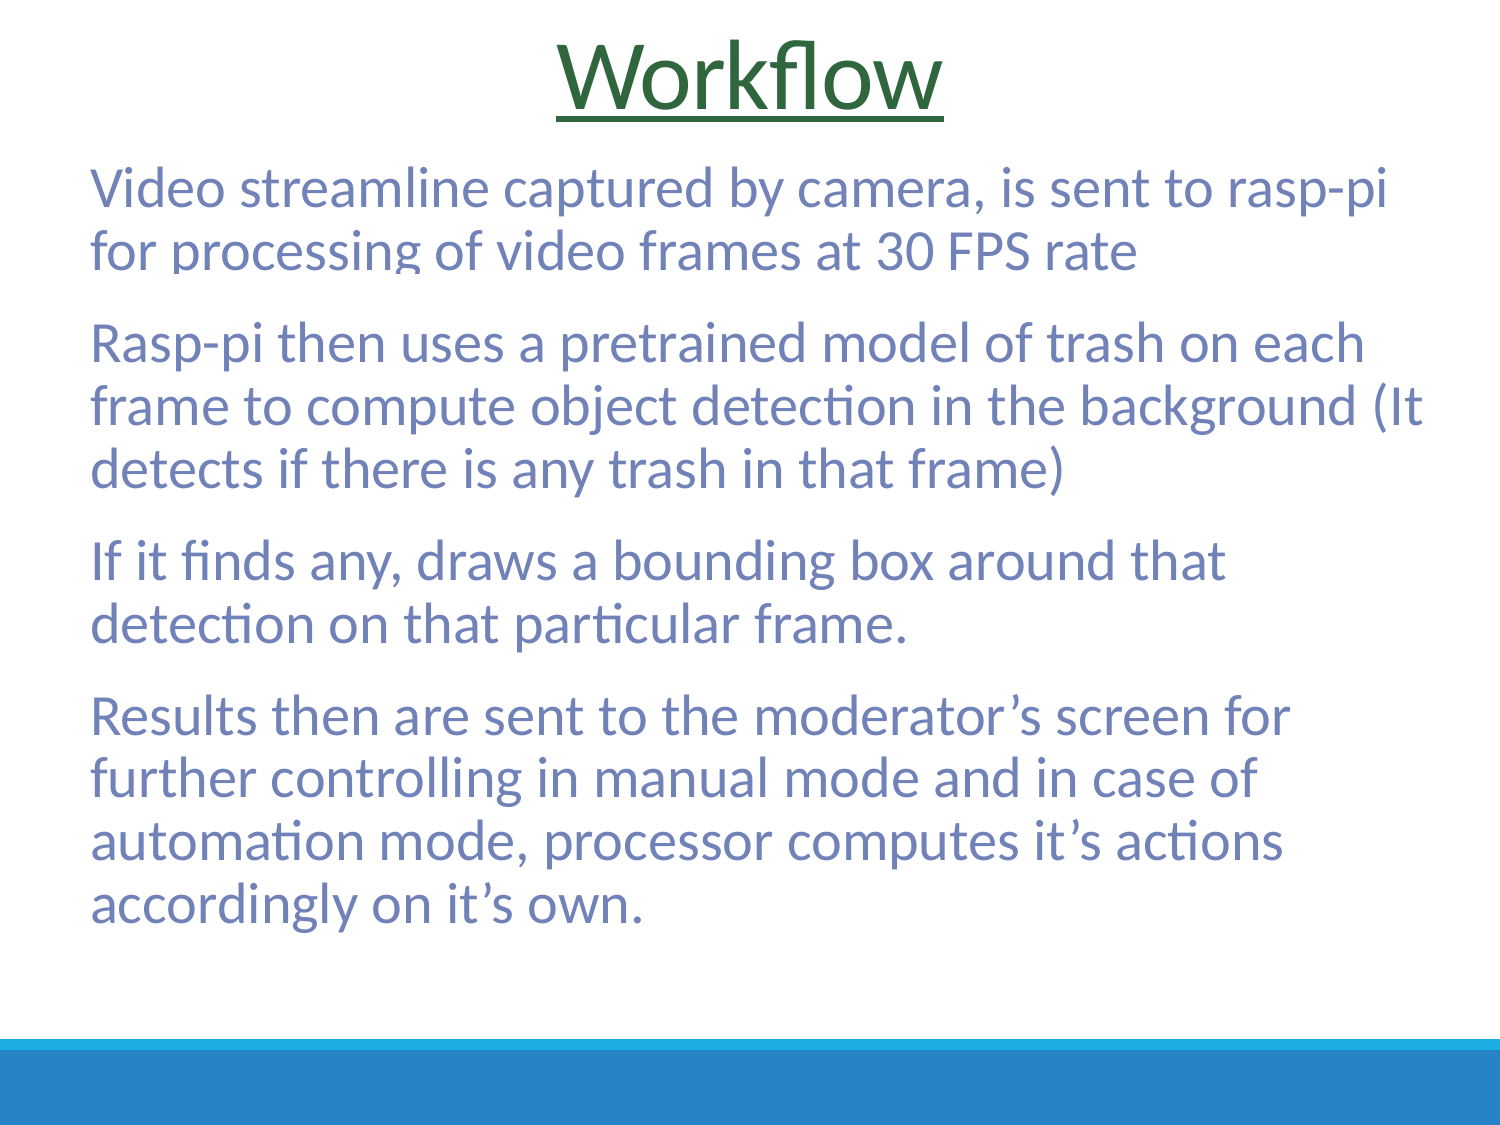

# Workflow
Video streamline captured by camera, is sent to rasp-pi for processing of video frames at 30 FPS rate
Rasp-pi then uses a pretrained model of trash on each frame to compute object detection in the background (It detects if there is any trash in that frame)
If it finds any, draws a bounding box around that detection on that particular frame.
Results then are sent to the moderator’s screen for further controlling in manual mode and in case of automation mode, processor computes it’s actions accordingly on it’s own.